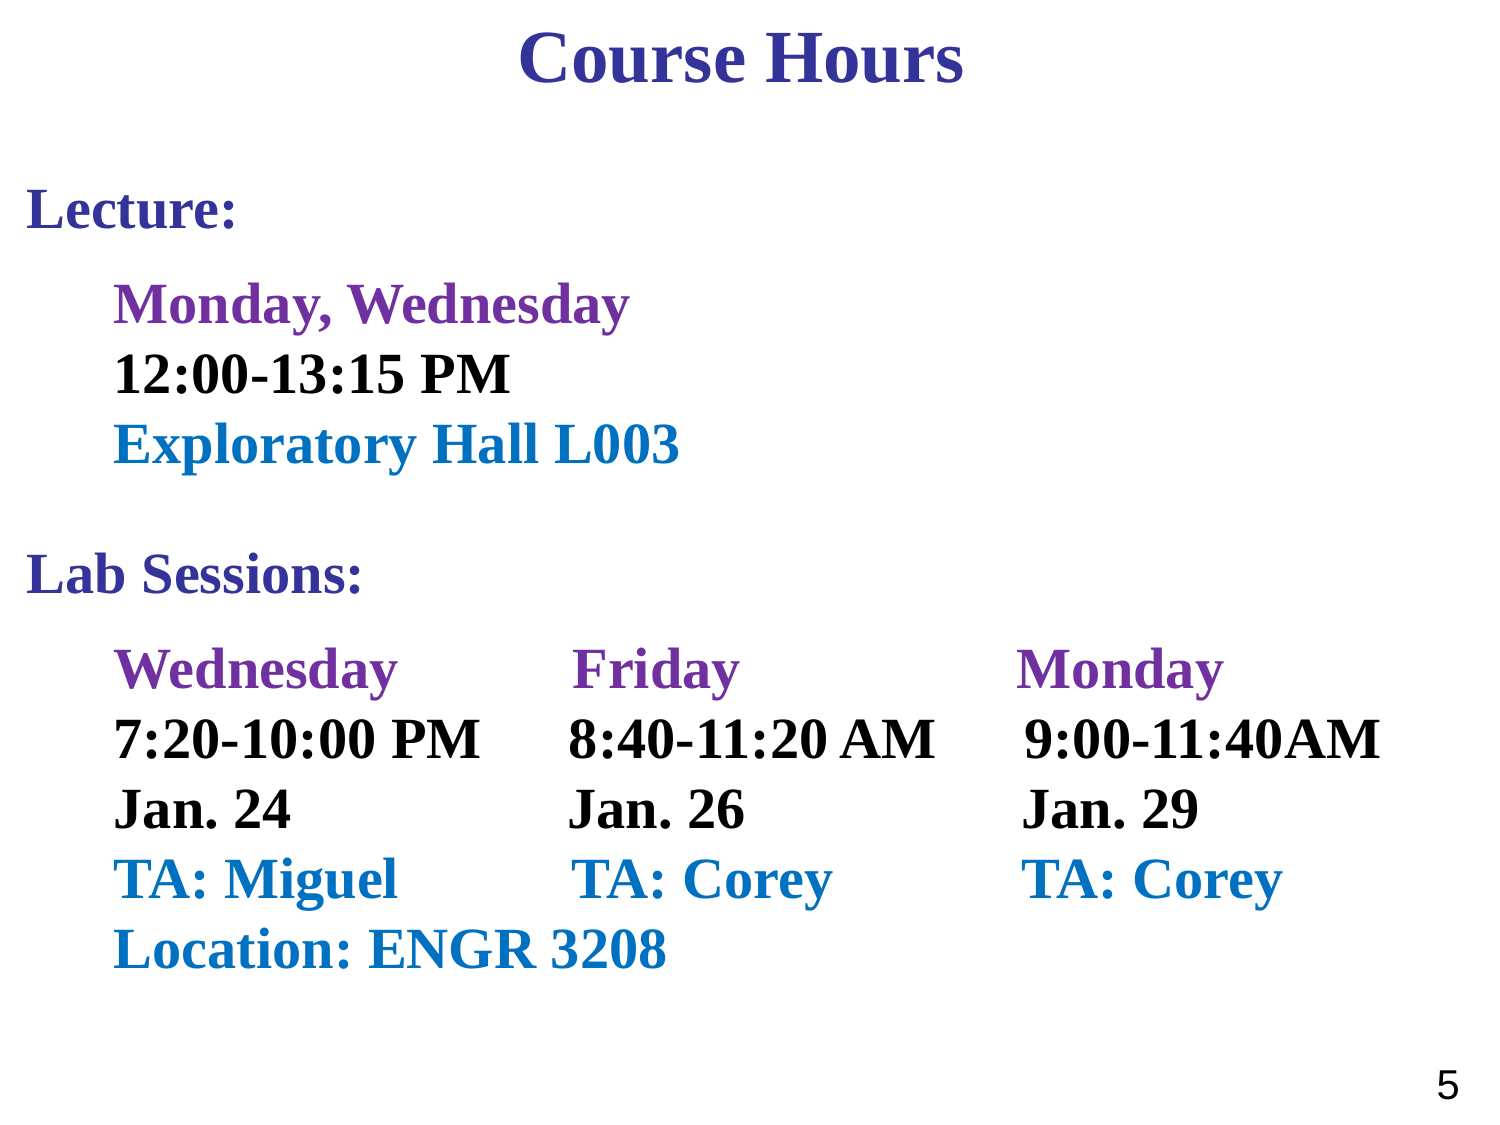

Course Hours
Lecture:
      Monday, Wednesday
      12:00-13:15 PM
      Exploratory Hall L003
Lab Sessions:
      Wednesday            Friday                   Monday
      7:20-10:00 PM      8:40-11:20 AM      9:00-11:40AM
      Jan. 24                   Jan. 26                   Jan. 29
      TA: Miguel            TA: Corey             TA: Corey
   Location: ENGR 3208
5